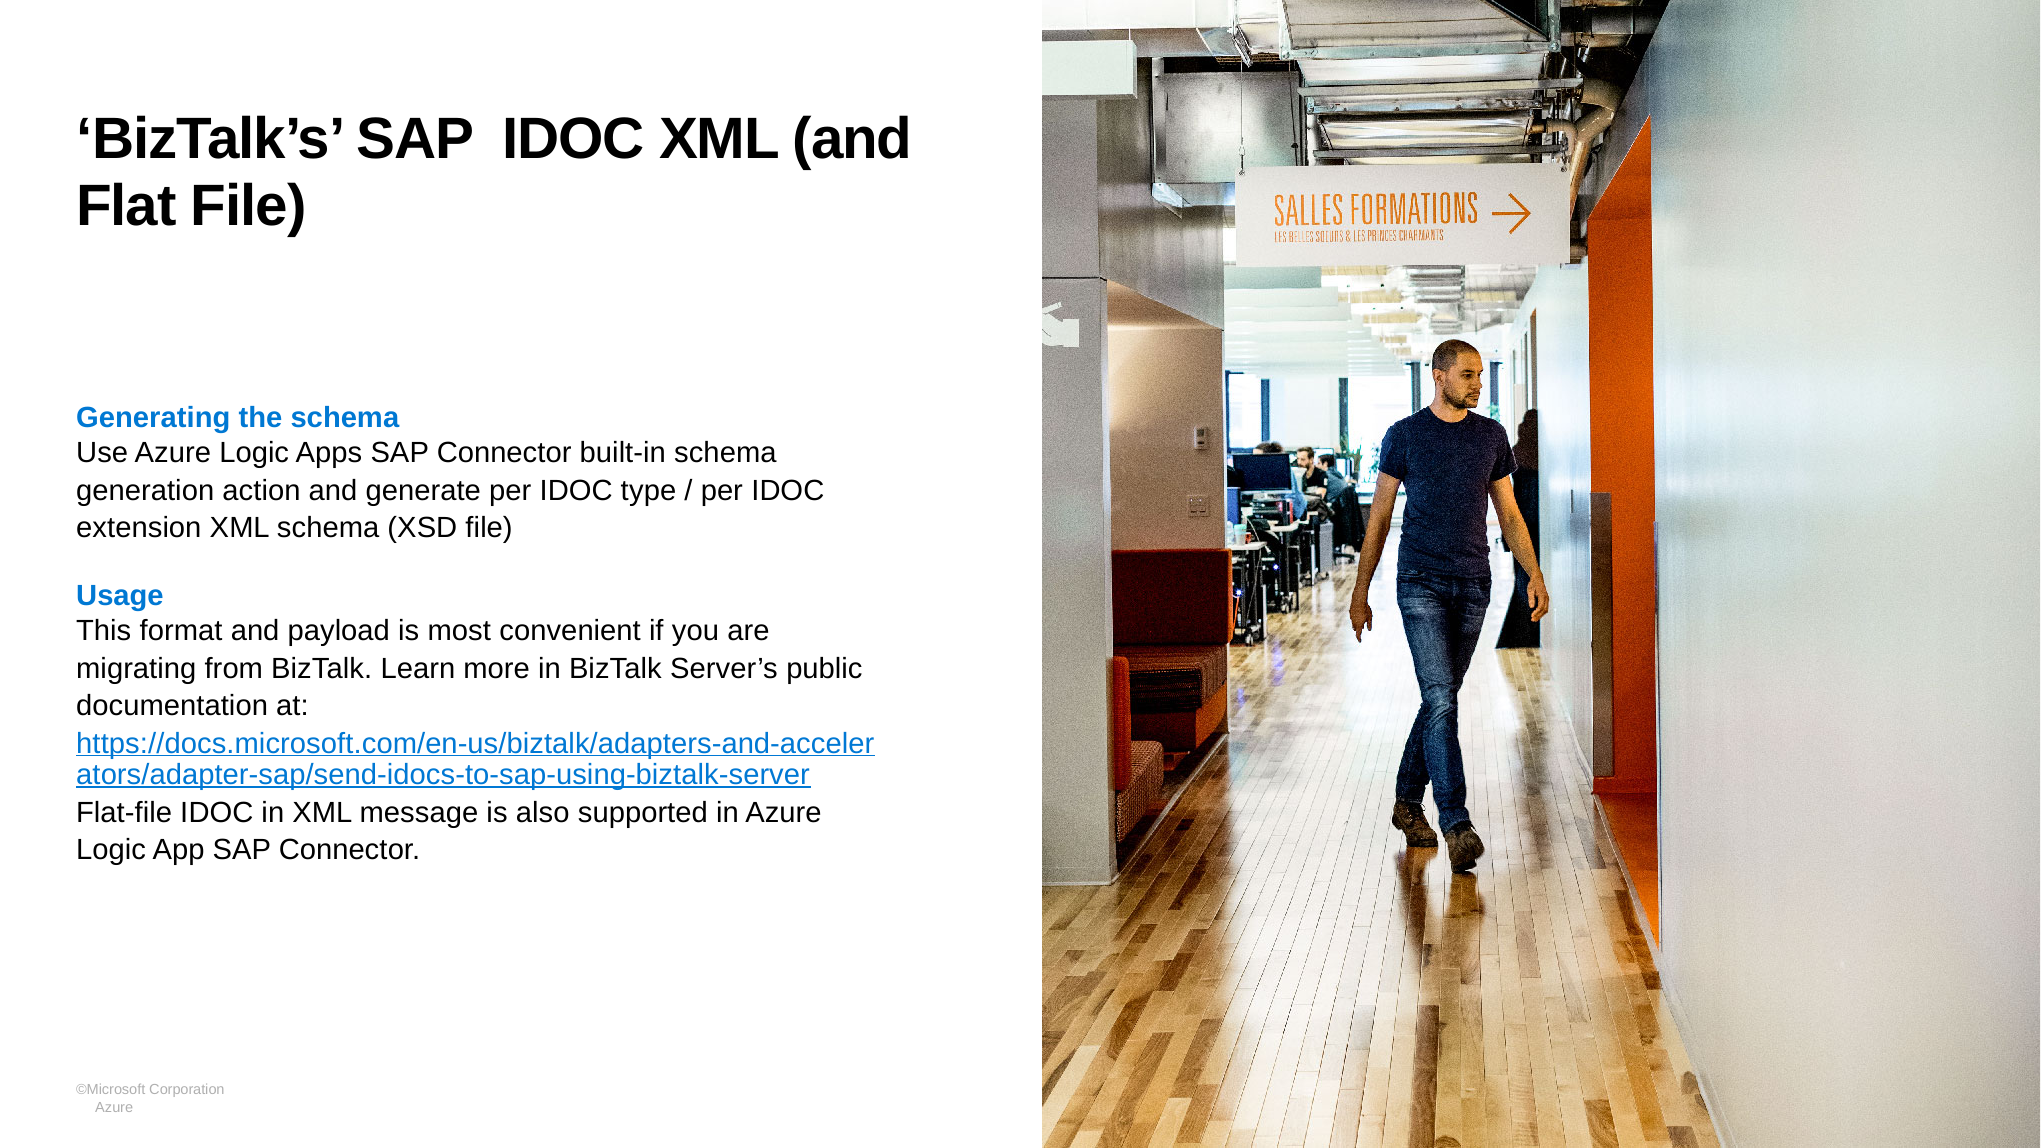

# ‘BizTalk’s’ SAP  IDOC XML (and Flat File)
Generating the schema
Use Azure Logic Apps SAP Connector built-in schema generation action and generate per IDOC type / per IDOC extension XML schema (XSD file)
Usage
This format and payload is most convenient if you are migrating from BizTalk. Learn more in BizTalk Server’s public documentation at:
https://docs.microsoft.com/en-us/biztalk/adapters-and-accelerators/adapter-sap/send-idocs-to-sap-using-biztalk-server
Flat-file IDOC in XML message is also supported in Azure Logic App SAP Connector.